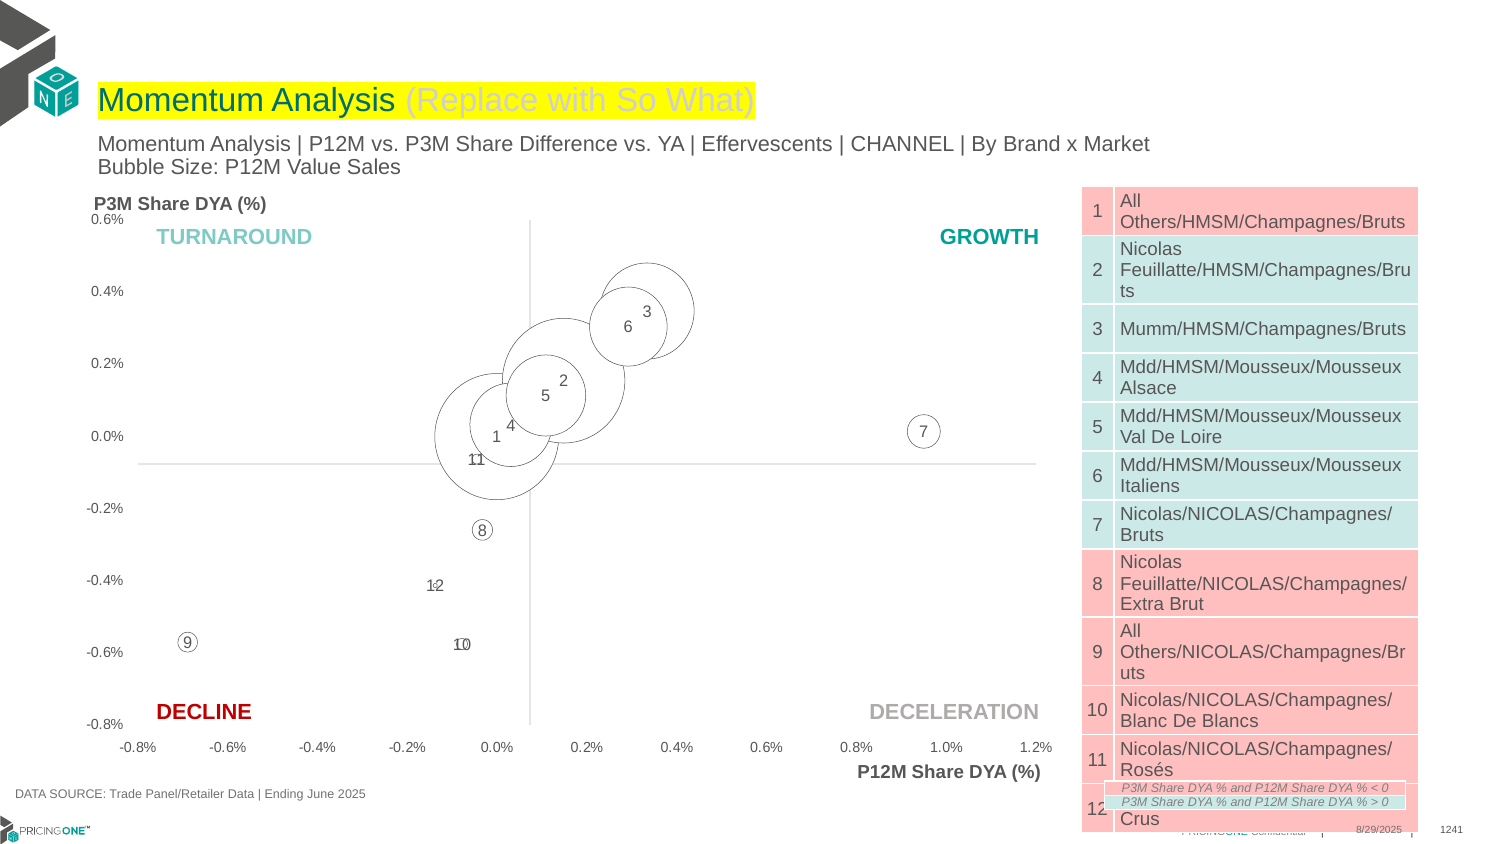

# Momentum Analysis (Replace with So What)
Momentum Analysis | P12M vs. P3M Share Difference vs. YA | Effervescents | CHANNEL | By Brand x Market
Bubble Size: P12M Value Sales

| 1 | All Others/HMSM/Champagnes/Bruts |
| --- | --- |
| 2 | Nicolas Feuillatte/HMSM/Champagnes/Bruts |
| 3 | Mumm/HMSM/Champagnes/Bruts |
| 4 | Mdd/HMSM/Mousseux/Mousseux Alsace |
| 5 | Mdd/HMSM/Mousseux/Mousseux Val De Loire |
| 6 | Mdd/HMSM/Mousseux/Mousseux Italiens |
| 7 | Nicolas/NICOLAS/Champagnes/Bruts |
| 8 | Nicolas Feuillatte/NICOLAS/Champagnes/Extra Brut |
| 9 | All Others/NICOLAS/Champagnes/Bruts |
| 10 | Nicolas/NICOLAS/Champagnes/Blanc De Blancs |
| 11 | Nicolas/NICOLAS/Champagnes/Rosés |
| 12 | Nicolas/NICOLAS/Champagnes/Crus |
P3M Share DYA (%)

### Chart

| Category | P3M Value Share |
|---|---|
TURNAROUND
GROWTH
DECLINE
DECELERATION
P12M Share DYA (%)
DATA SOURCE: Trade Panel/Retailer Data | Ending June 2025
| P3M Share DYA % and P12M Share DYA % < 0 |
| --- |
| P3M Share DYA % and P12M Share DYA % > 0 |

8/29/2025
1241